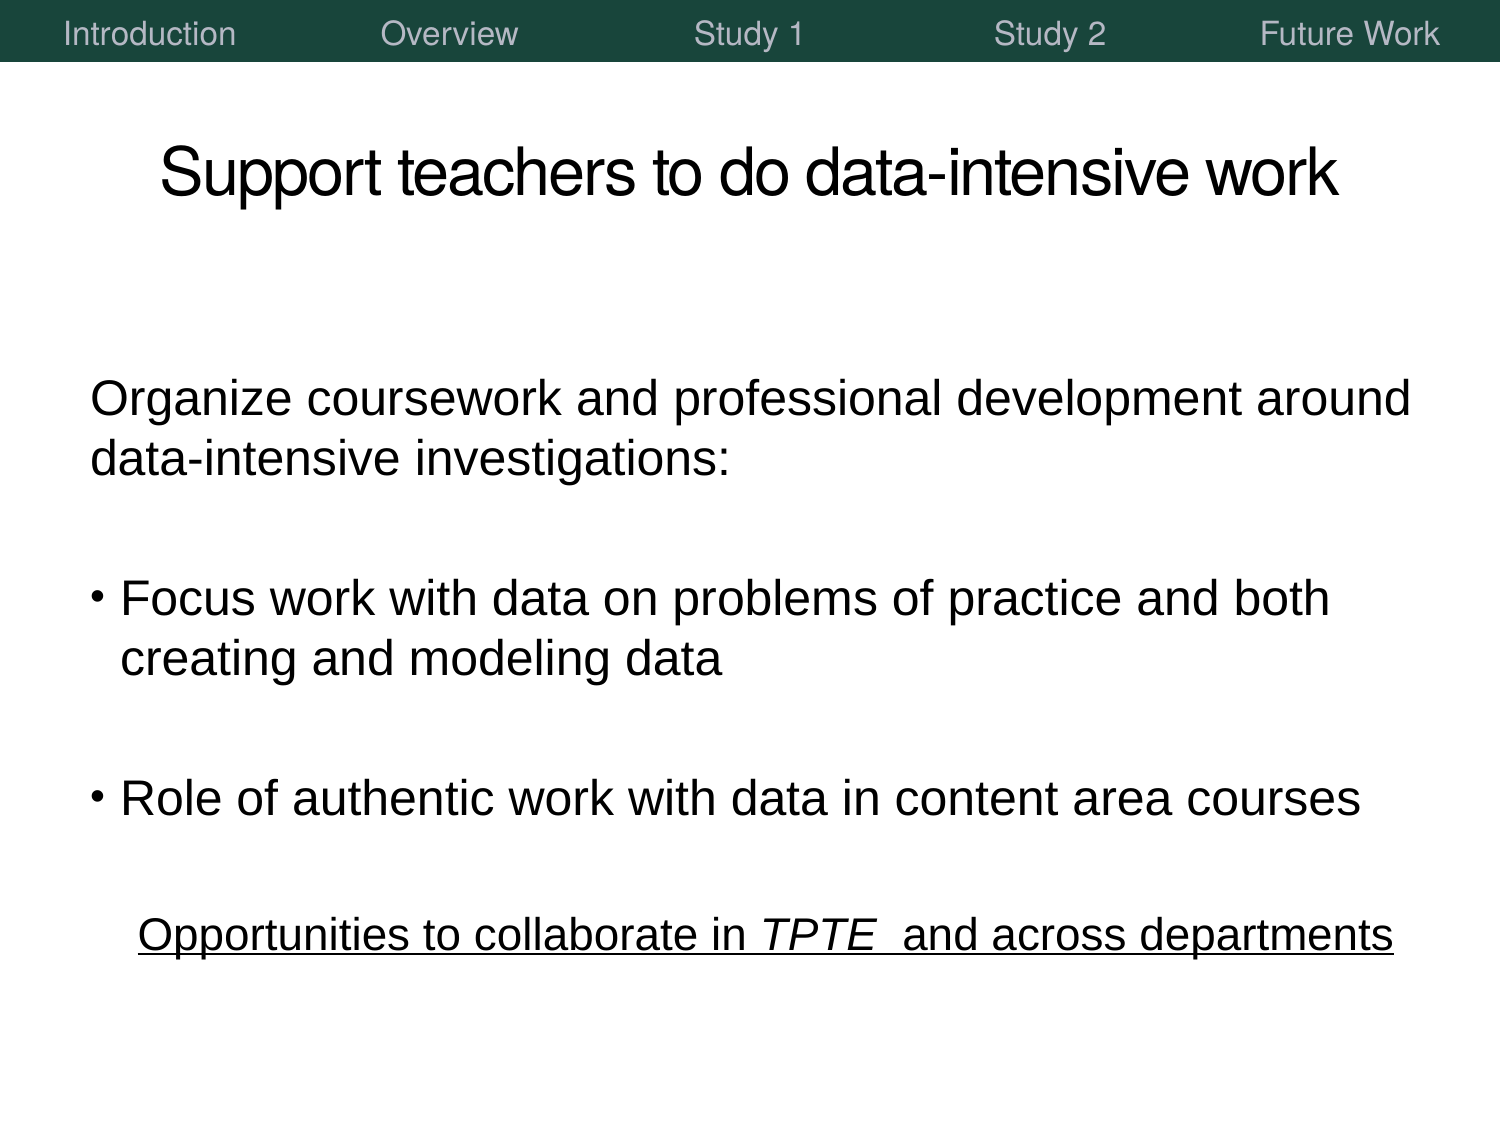

# Support teachers to do data-intensive work
Organize coursework and professional development around data-intensive investigations:

Focus work with data on problems of practice and both creating and modeling data

Role of authentic work with data in content area courses

Opportunities to collaborate in TPTE  and across departments